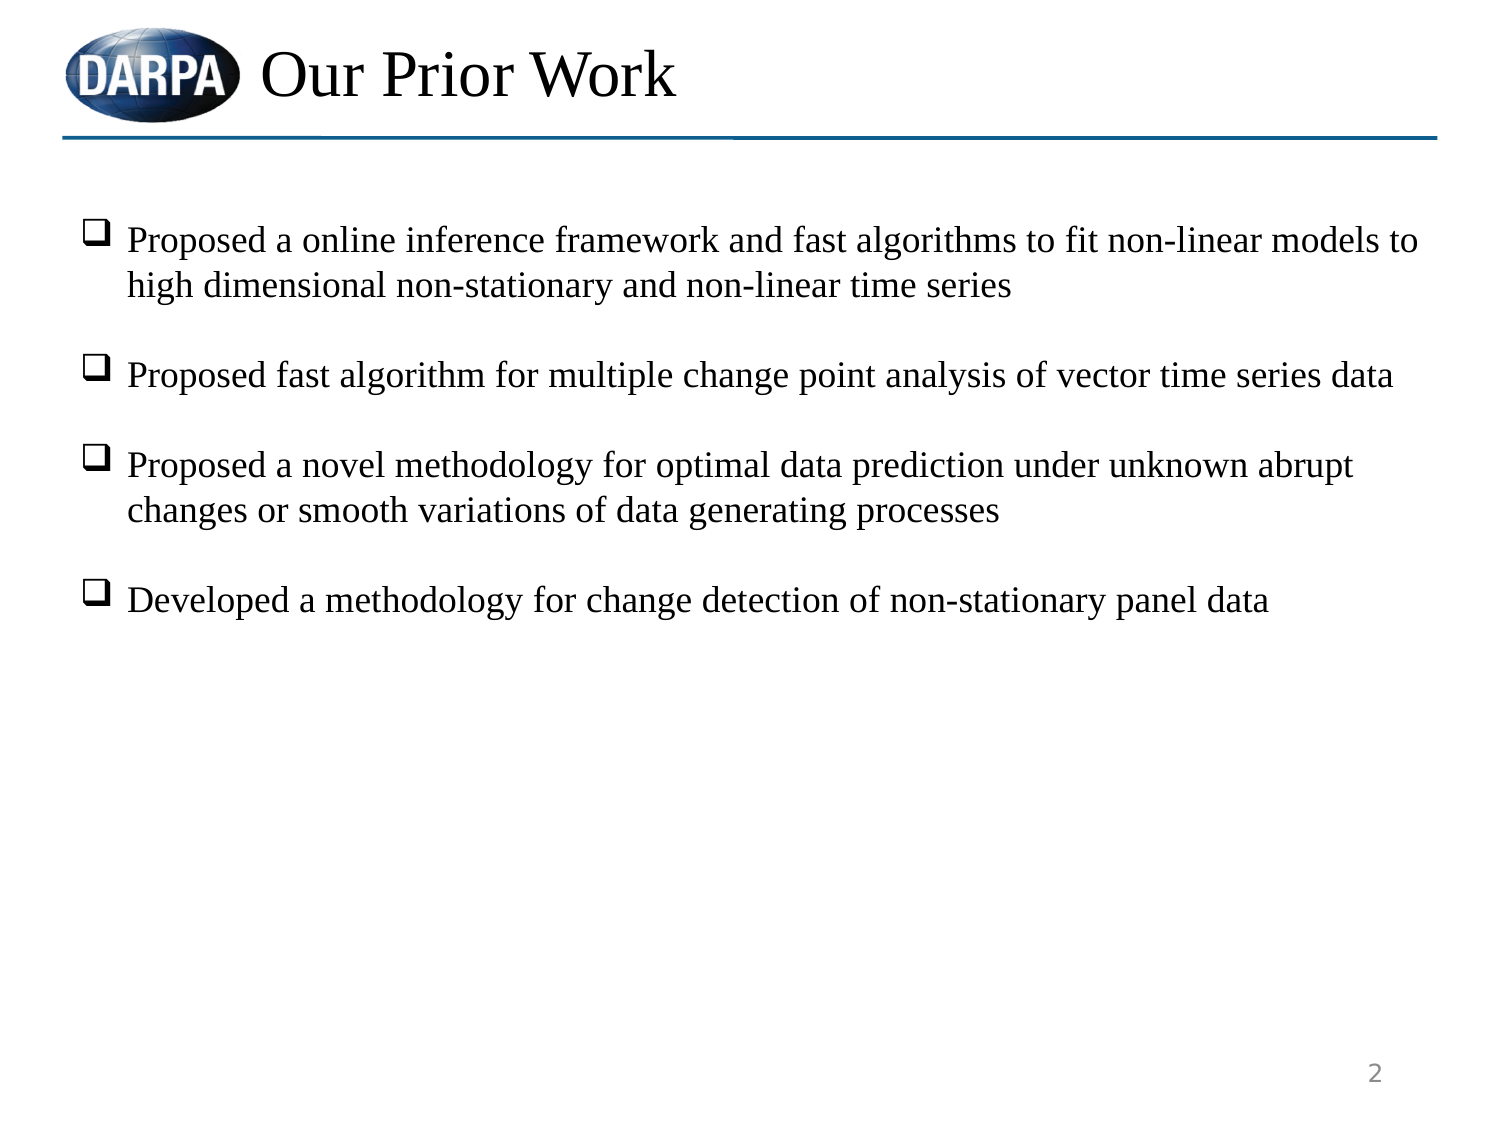

Our Prior Work
#
Proposed a online inference framework and fast algorithms to fit non-linear models to high dimensional non-stationary and non-linear time series

Proposed fast algorithm for multiple change point analysis of vector time series data

Proposed a novel methodology for optimal data prediction under unknown abrupt changes or smooth variations of data generating processes

Developed a methodology for change detection of non-stationary panel data

2